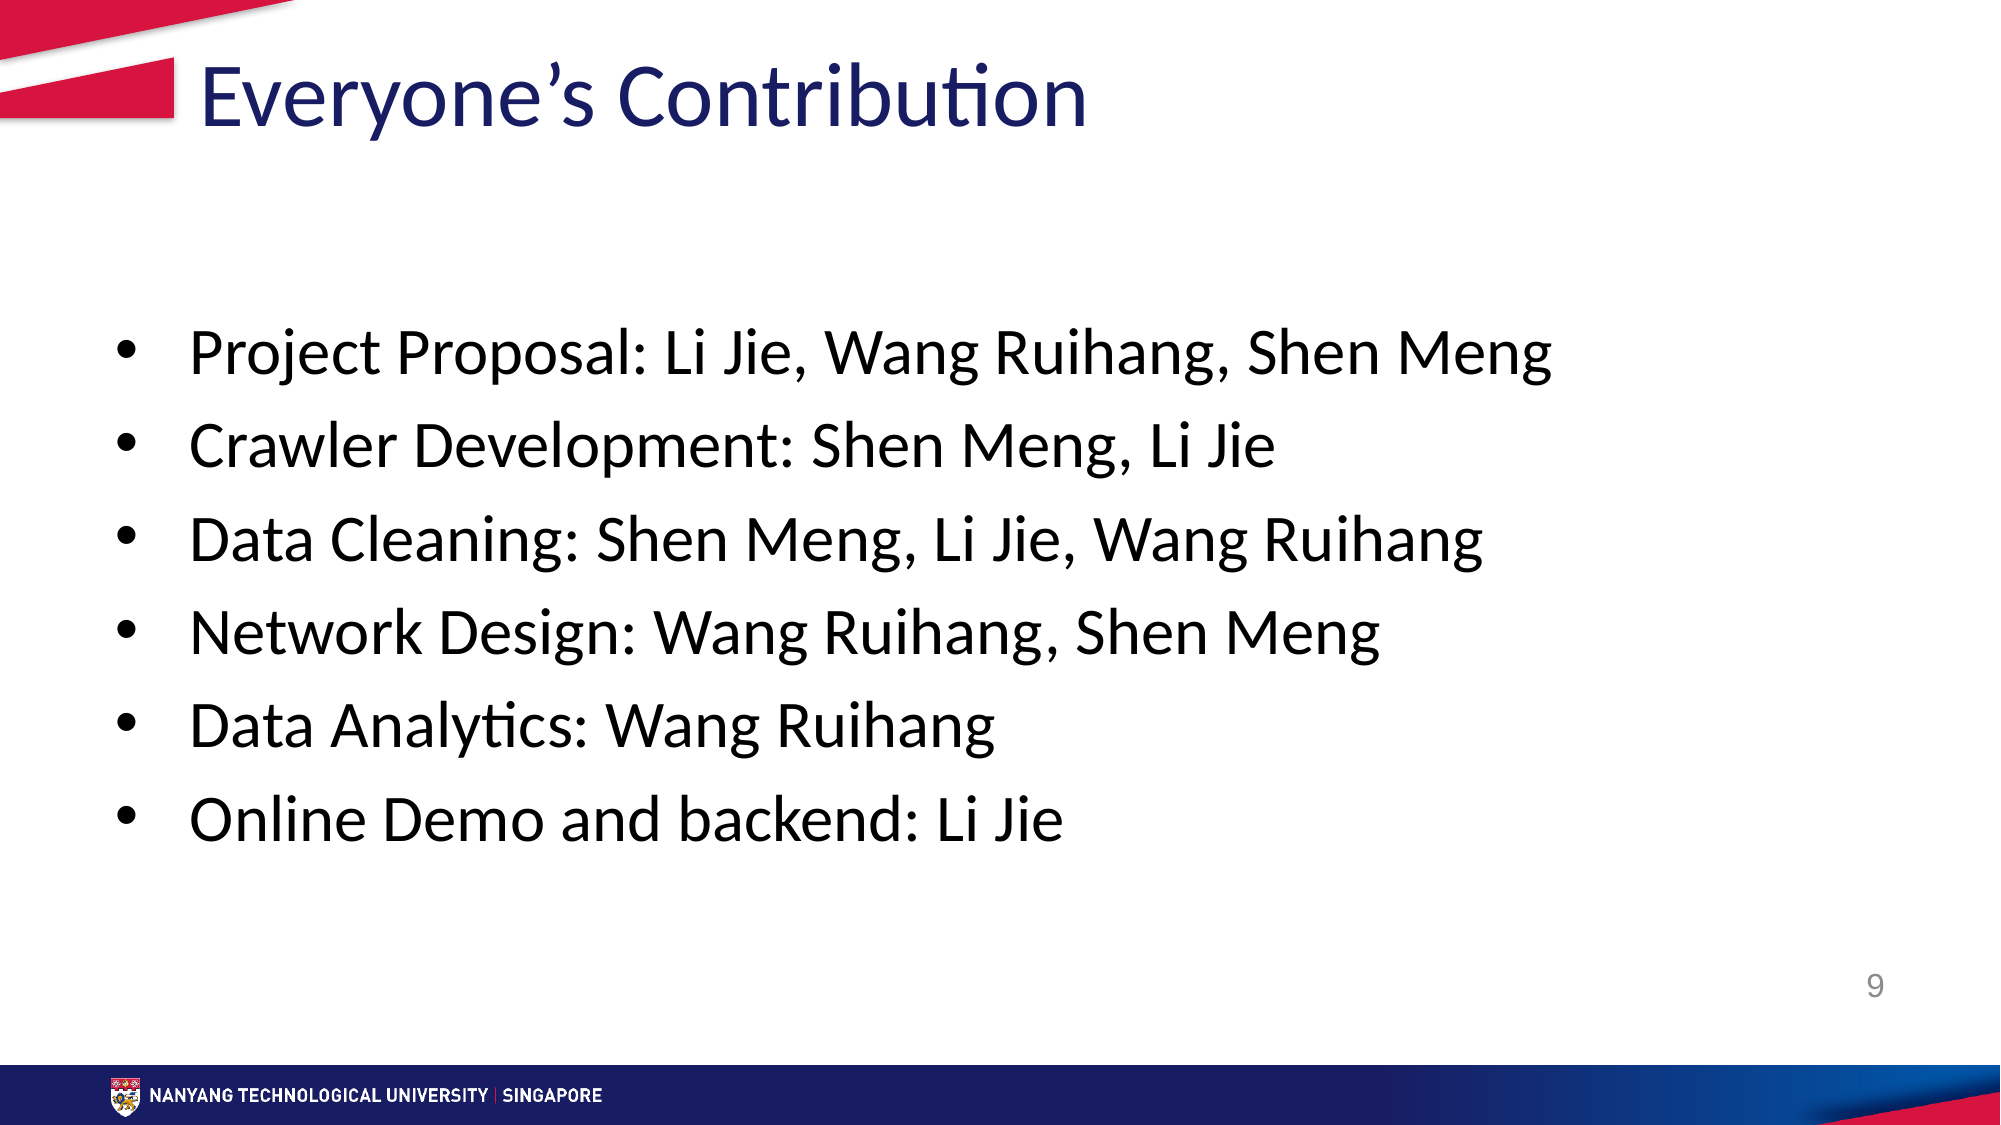

# Everyone’s Contribution

Project Proposal: Li Jie, Wang Ruihang, Shen Meng
Crawler Development: Shen Meng, Li Jie
Data Cleaning: Shen Meng, Li Jie, Wang Ruihang
Network Design: Wang Ruihang, Shen Meng
Data Analytics: Wang Ruihang
Online Demo and backend: Li Jie
9